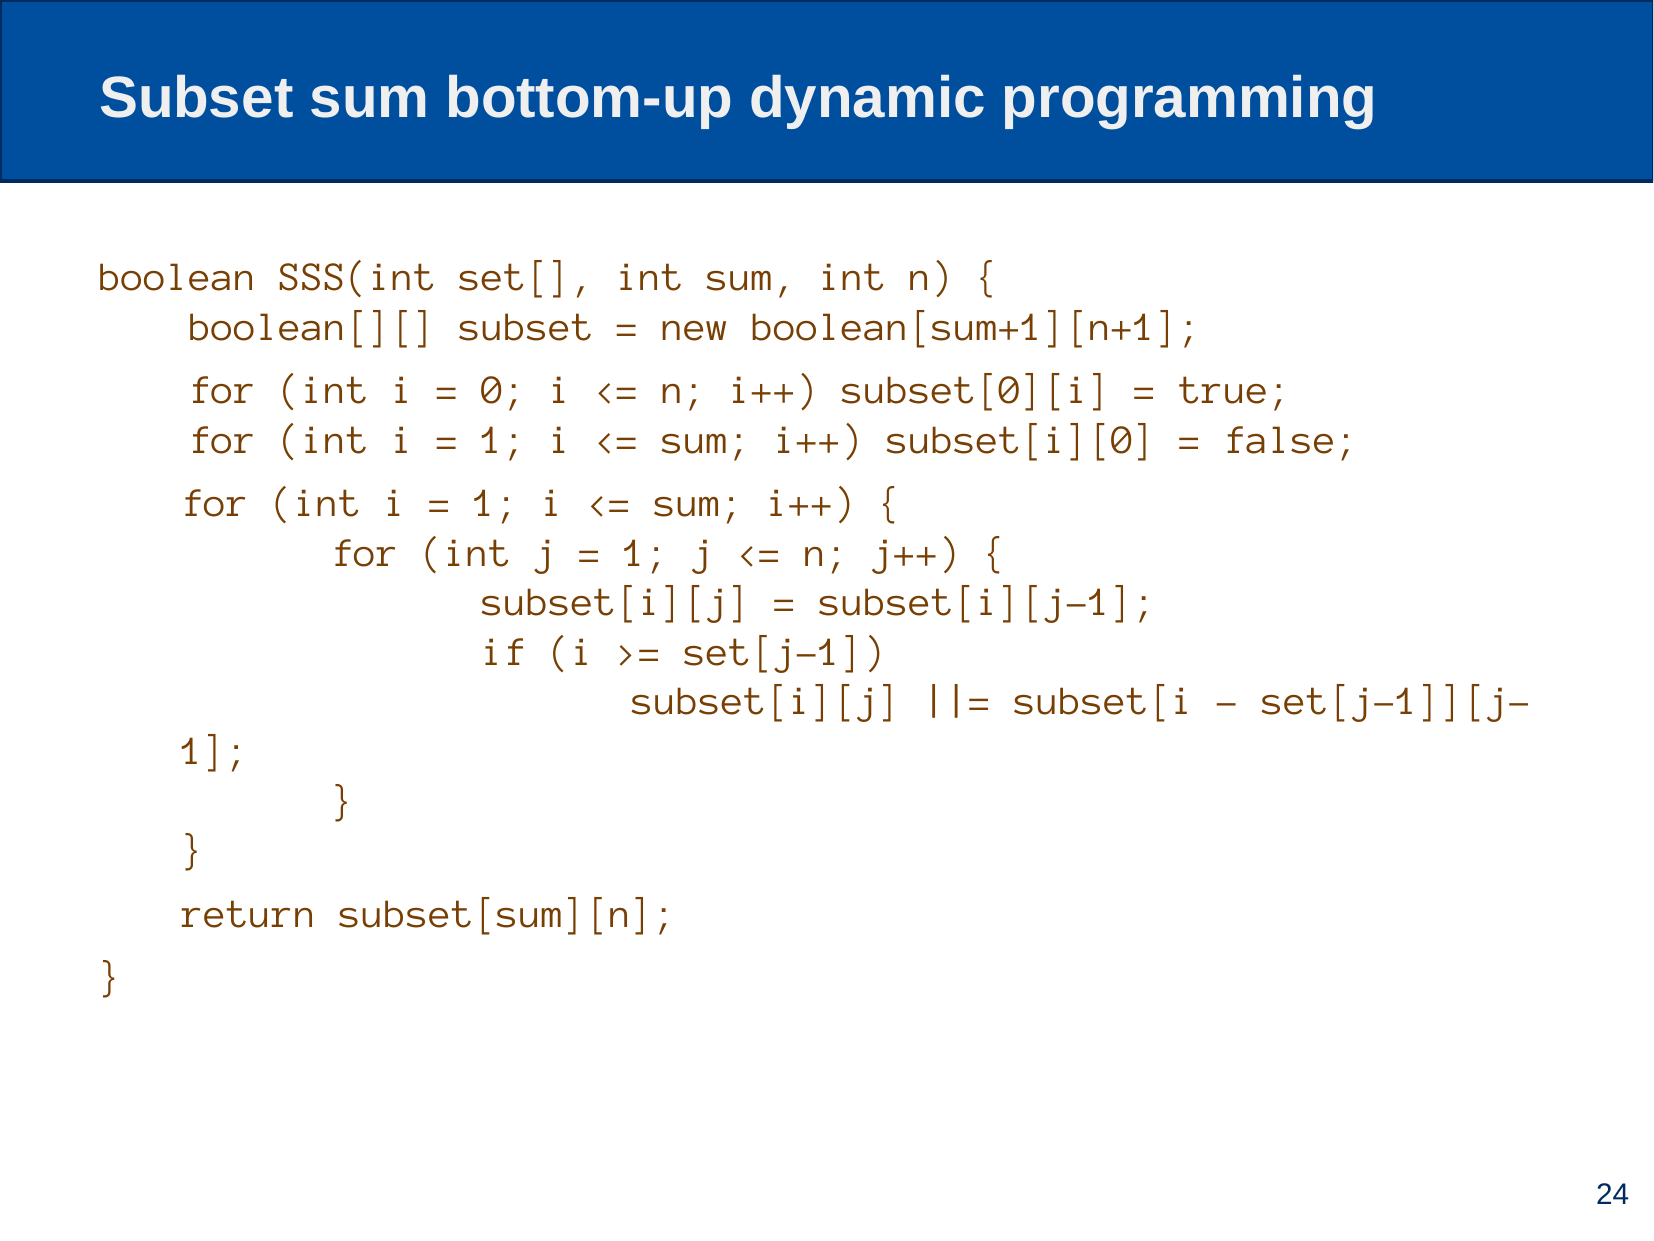

# Subset sum bottom-up dynamic programming
boolean SSS(int set[], int sum, int n) {
    boolean[][] subset = new boolean[sum+1][n+1];
    for (int i = 0; i <= n; i++) subset[0][i] = true;
    for (int i = 1; i <= sum; i++) subset[i][0] = false;
for (int i = 1; i <= sum; i++) {
	for (int j = 1; j <= n; j++) {
		subset[i][j] = subset[i][j-1];
		if (i >= set[j-1])
			subset[i][j] ||= subset[i - set[j-1]][j-1];
	}
}
return subset[sum][n];
}

24